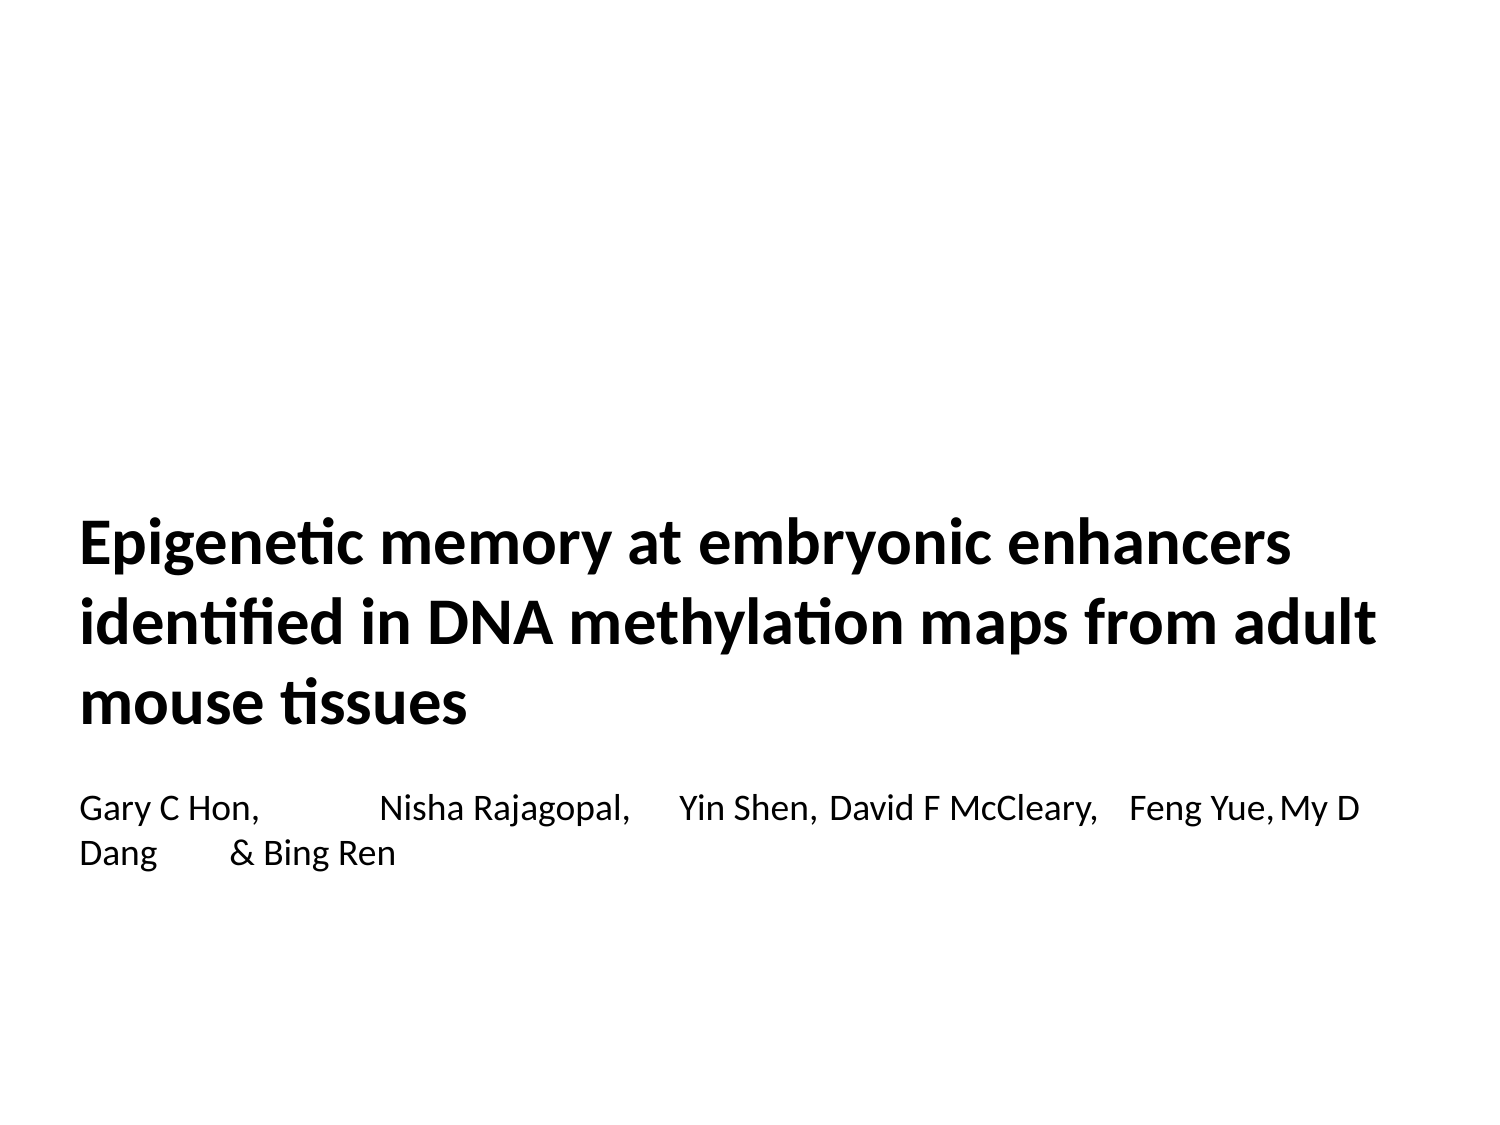

Epigenetic memory at embryonic enhancers identified in DNA methylation maps from adult mouse tissues

Gary C Hon,	Nisha Rajagopal,	Yin Shen,	David F McCleary,	Feng Yue,	My D Dang	& Bing Ren